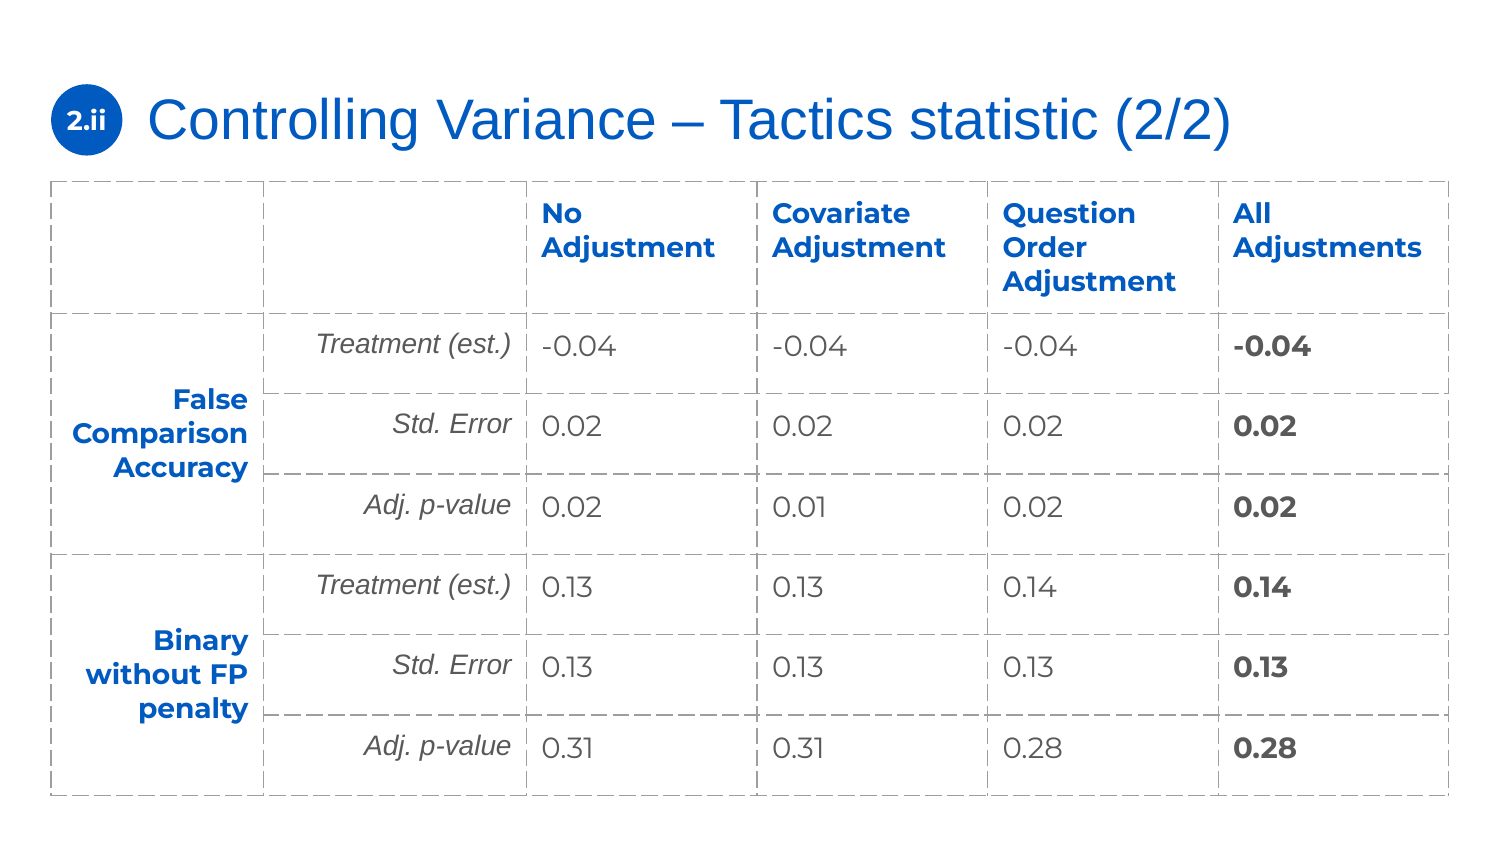

# Controlling Variance – Tactics statistic (2/2)
2.ii
|  |  | No Adjustment | Covariate Adjustment | Question Order Adjustment | All Adjustments |
| --- | --- | --- | --- | --- | --- |
| False Comparison Accuracy | Treatment (est.) | -0.04 | -0.04 | -0.04 | -0.04 |
|  | Std. Error | 0.02 | 0.02 | 0.02 | 0.02 |
|  | Adj. p-value | 0.02 | 0.01 | 0.02 | 0.02 |
| Binary without FP penalty | Treatment (est.) | 0.13 | 0.13 | 0.14 | 0.14 |
|  | Std. Error | 0.13 | 0.13 | 0.13 | 0.13 |
|  | Adj. p-value | 0.31 | 0.31 | 0.28 | 0.28 |